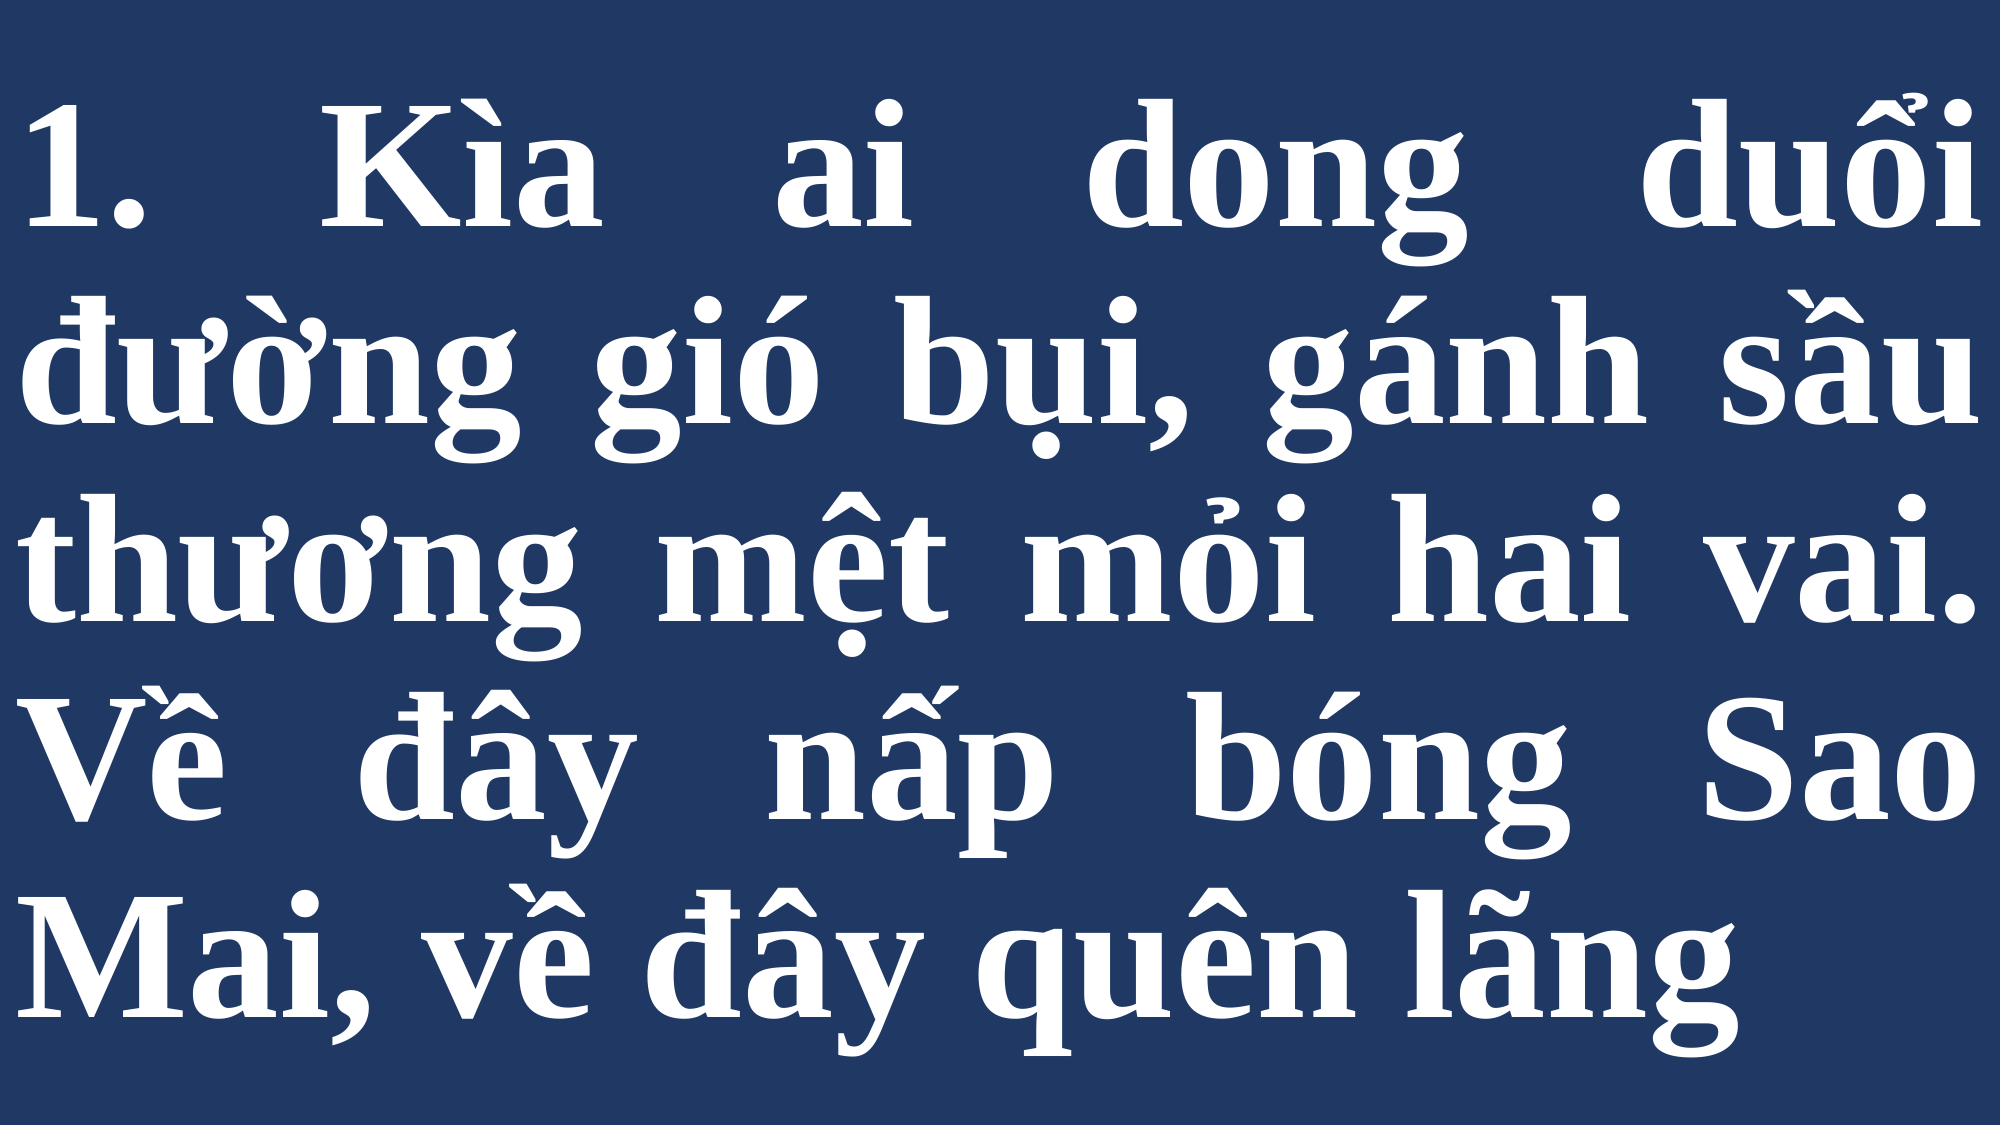

# 1. Kìa ai dong duổi đường gió bụi, gánh sầu thương mệt mỏi hai vai. Về đây nấp bóng Sao Mai, về đây quên lãng